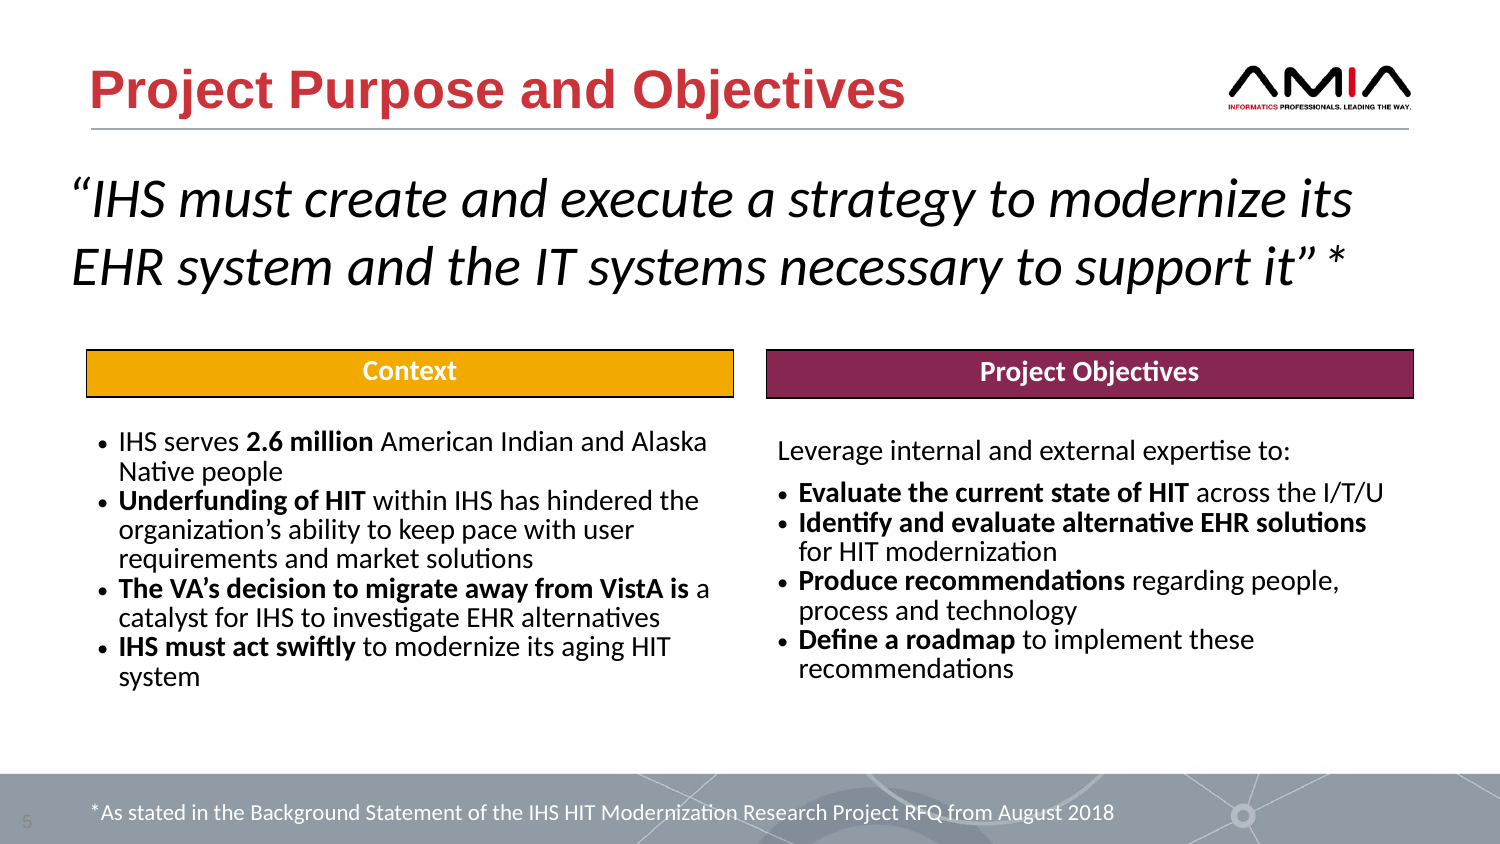

Project Purpose and Objectives
“IHS must create and execute a strategy to modernize its EHR system and the IT systems necessary to support it”*
| Context |
| --- |
| IHS serves 2.6 million American Indian and Alaska Native people Underfunding of HIT within IHS has hindered the organization’s ability to keep pace with user requirements and market solutions The VA’s decision to migrate away from VistA is a catalyst for IHS to investigate EHR alternatives IHS must act swiftly to modernize its aging HIT system |
| Project Objectives |
| --- |
| Leverage internal and external expertise to: Evaluate the current state of HIT across the I/T/U Identify and evaluate alternative EHR solutions for HIT modernization Produce recommendations regarding people, process and technology Define a roadmap to implement these recommendations |
*As stated in the Background Statement of the IHS HIT Modernization Research Project RFQ from August 2018
5